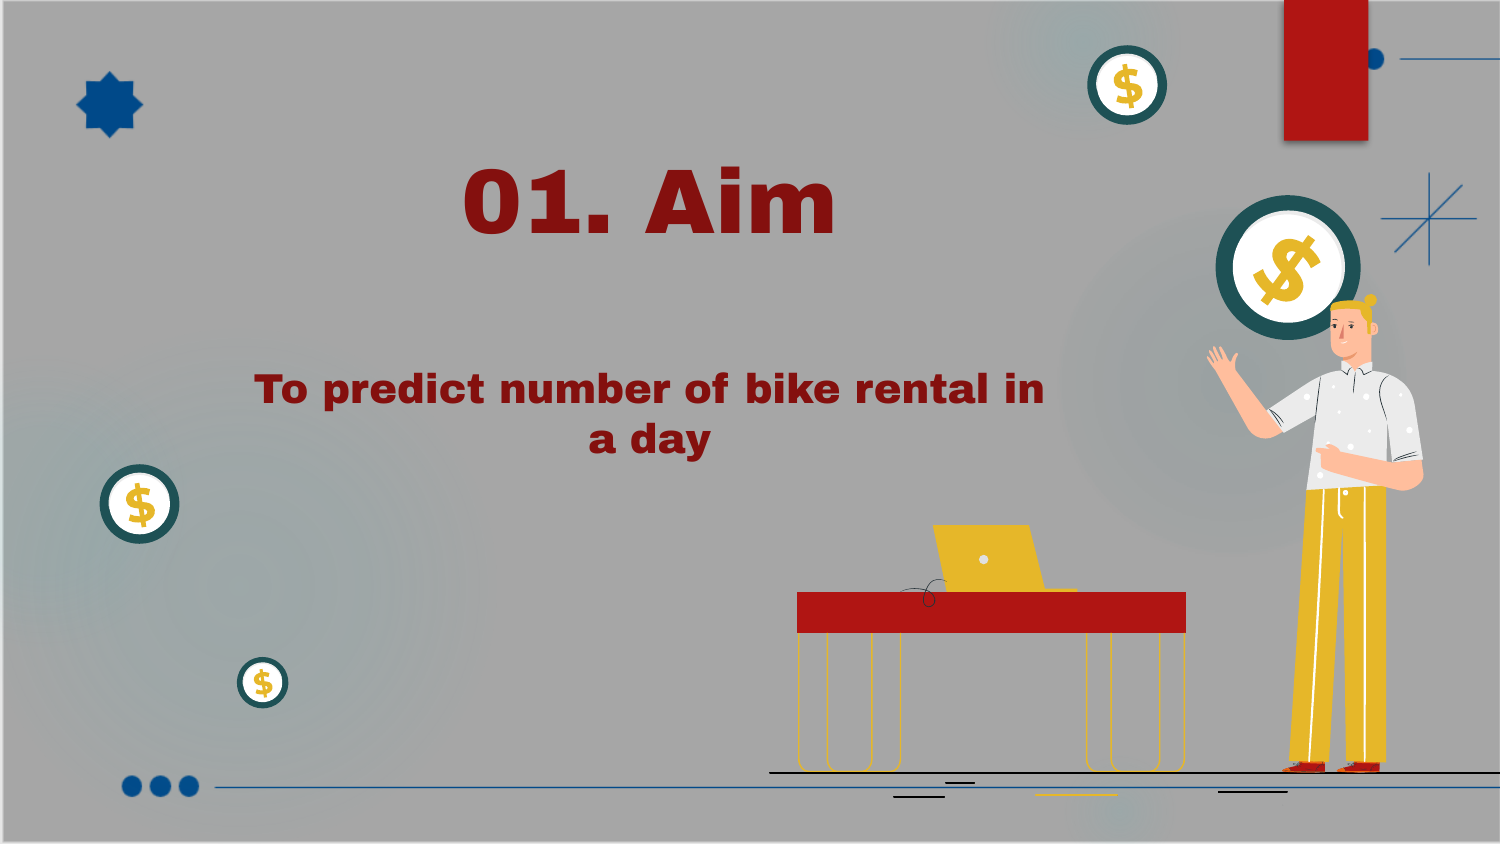

01. Aim
To predict number of bike rental in a day